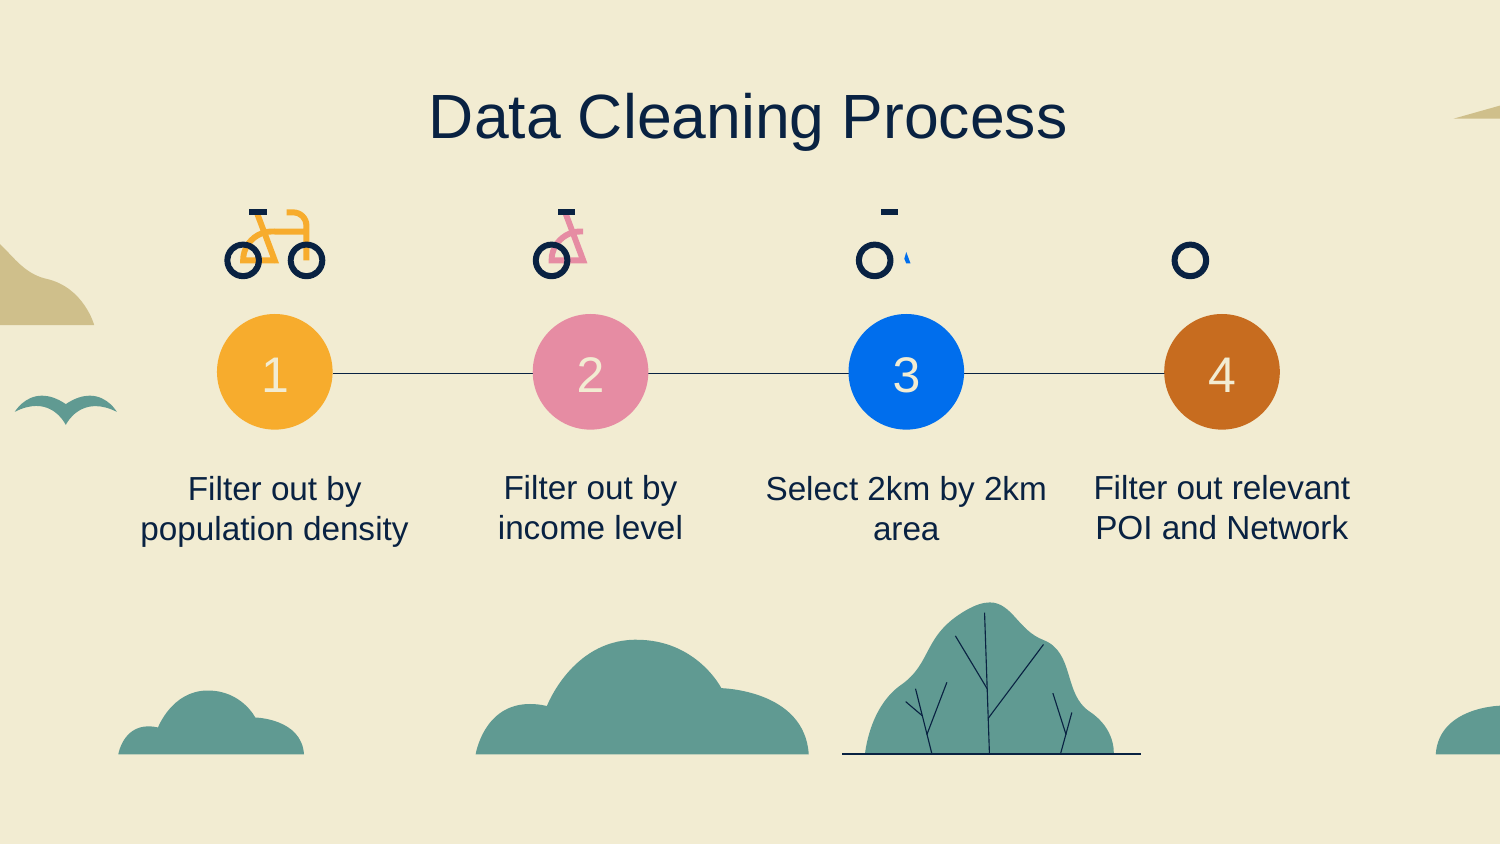

# Data Cleaning Process

3
2
4
1
Filter out by income level
Filter out relevant POI and Network
Select 2km by 2km area
Filter out by population density